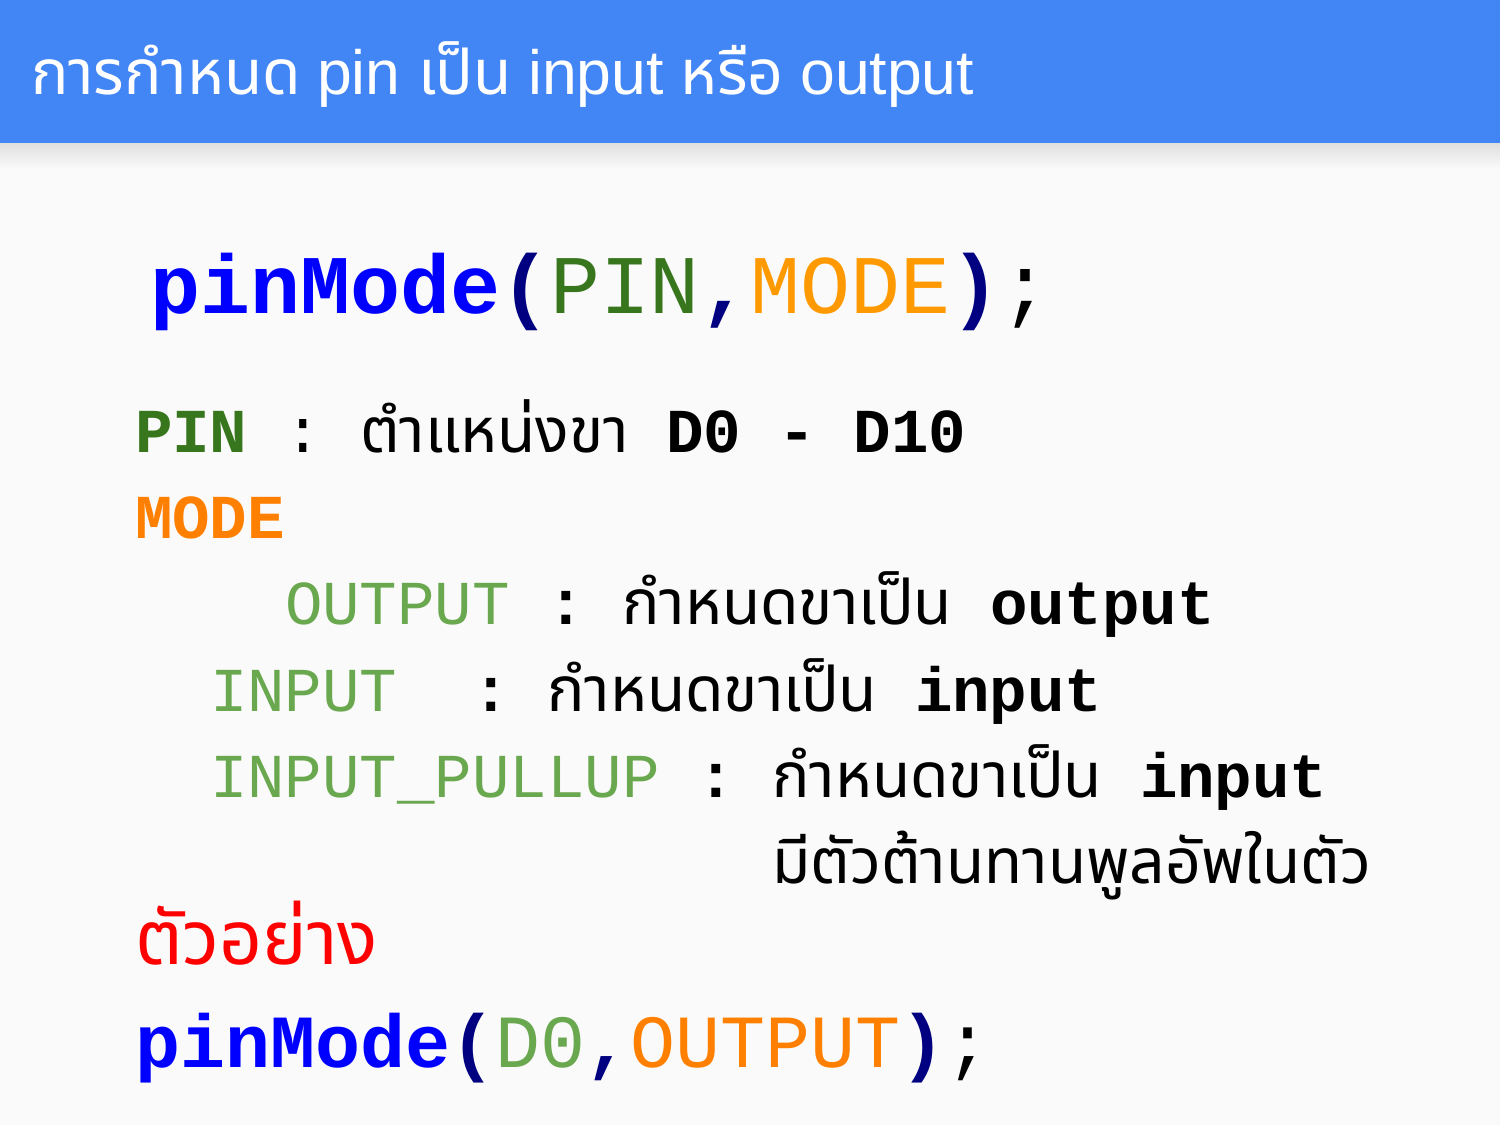

# การกำหนด pin เป็น input หรือ output
pinMode(PIN,MODE);
PIN : ตำแหน่งขา D0 - D10
MODE
	OUTPUT : กำหนดขาเป็น output
INPUT  : กำหนดขาเป็น input
INPUT_PULLUP : กำหนดขาเป็น input
               มีตัวต้านทานพูลอัพในตัว
ตัวอย่าง
pinMode(D0,OUTPUT);